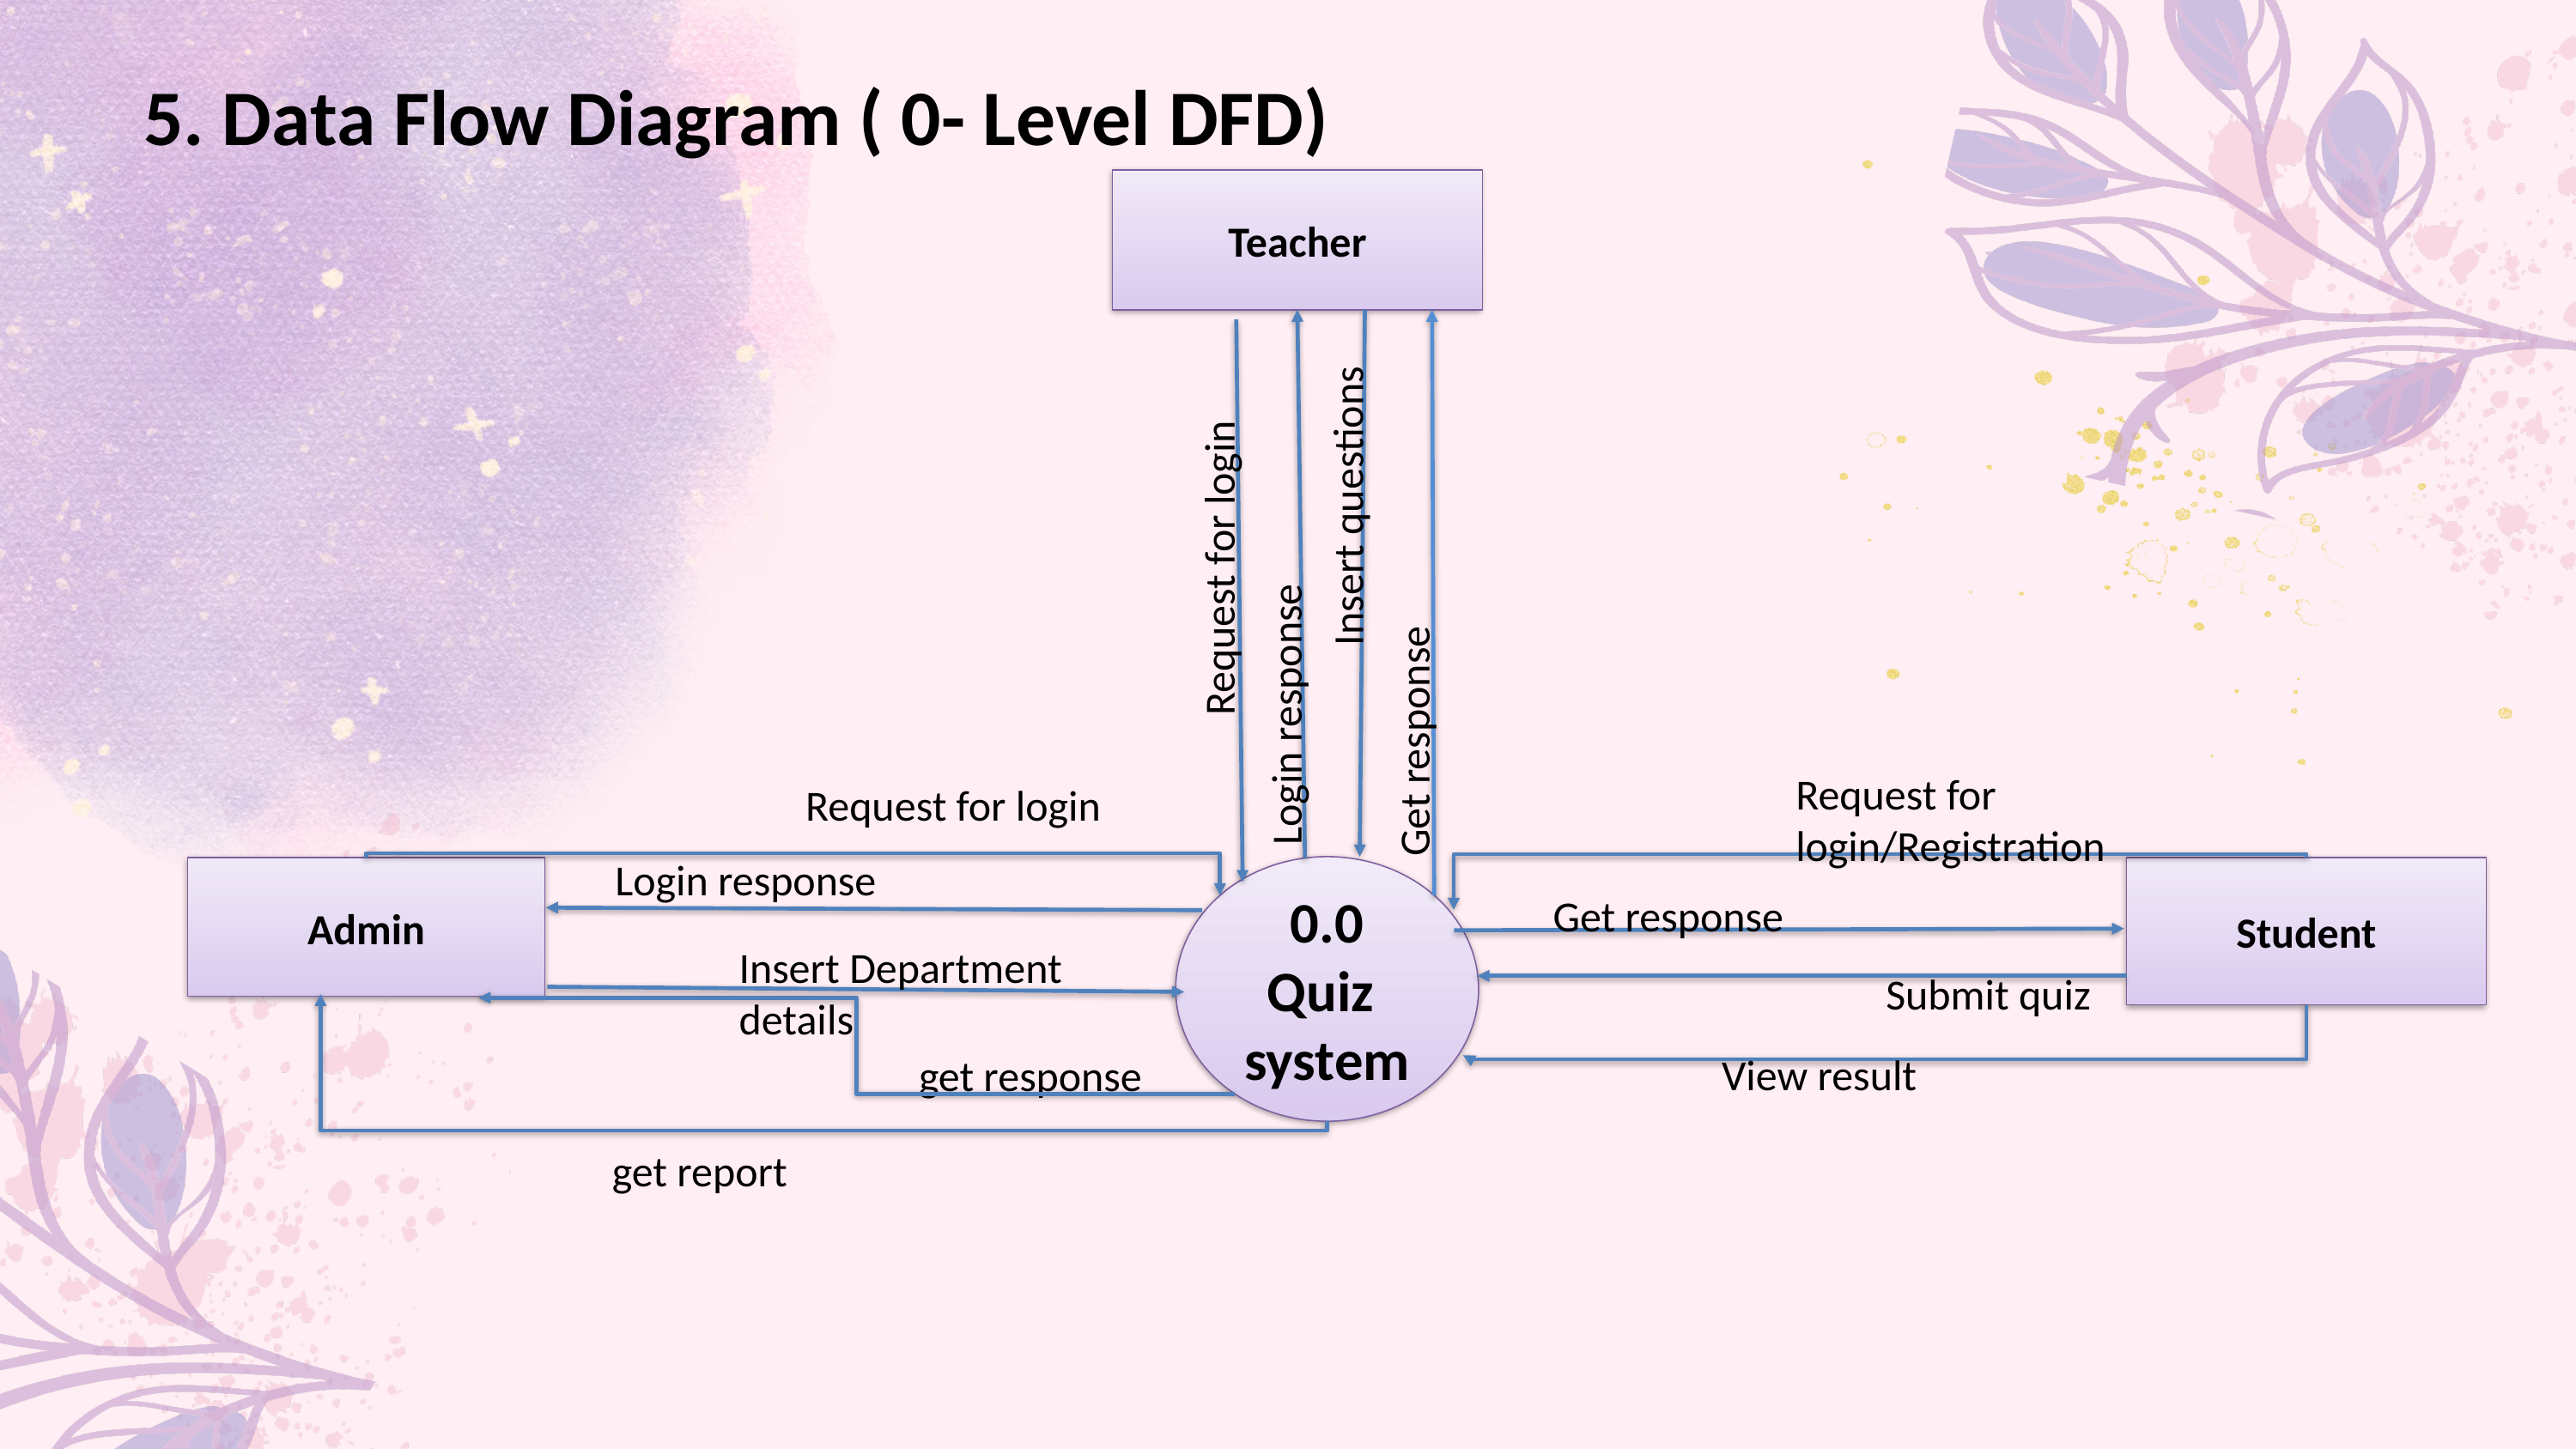

5. Data Flow Diagram ( 0- Level DFD)

Teacher
Insert questions
Request for login
Login response
Get response
Request for login/Registration
Request for login

Login response
0.0
Quiz
system
Admin
Student
Get response
Insert Department details

Submit quiz
View result
get response
get report